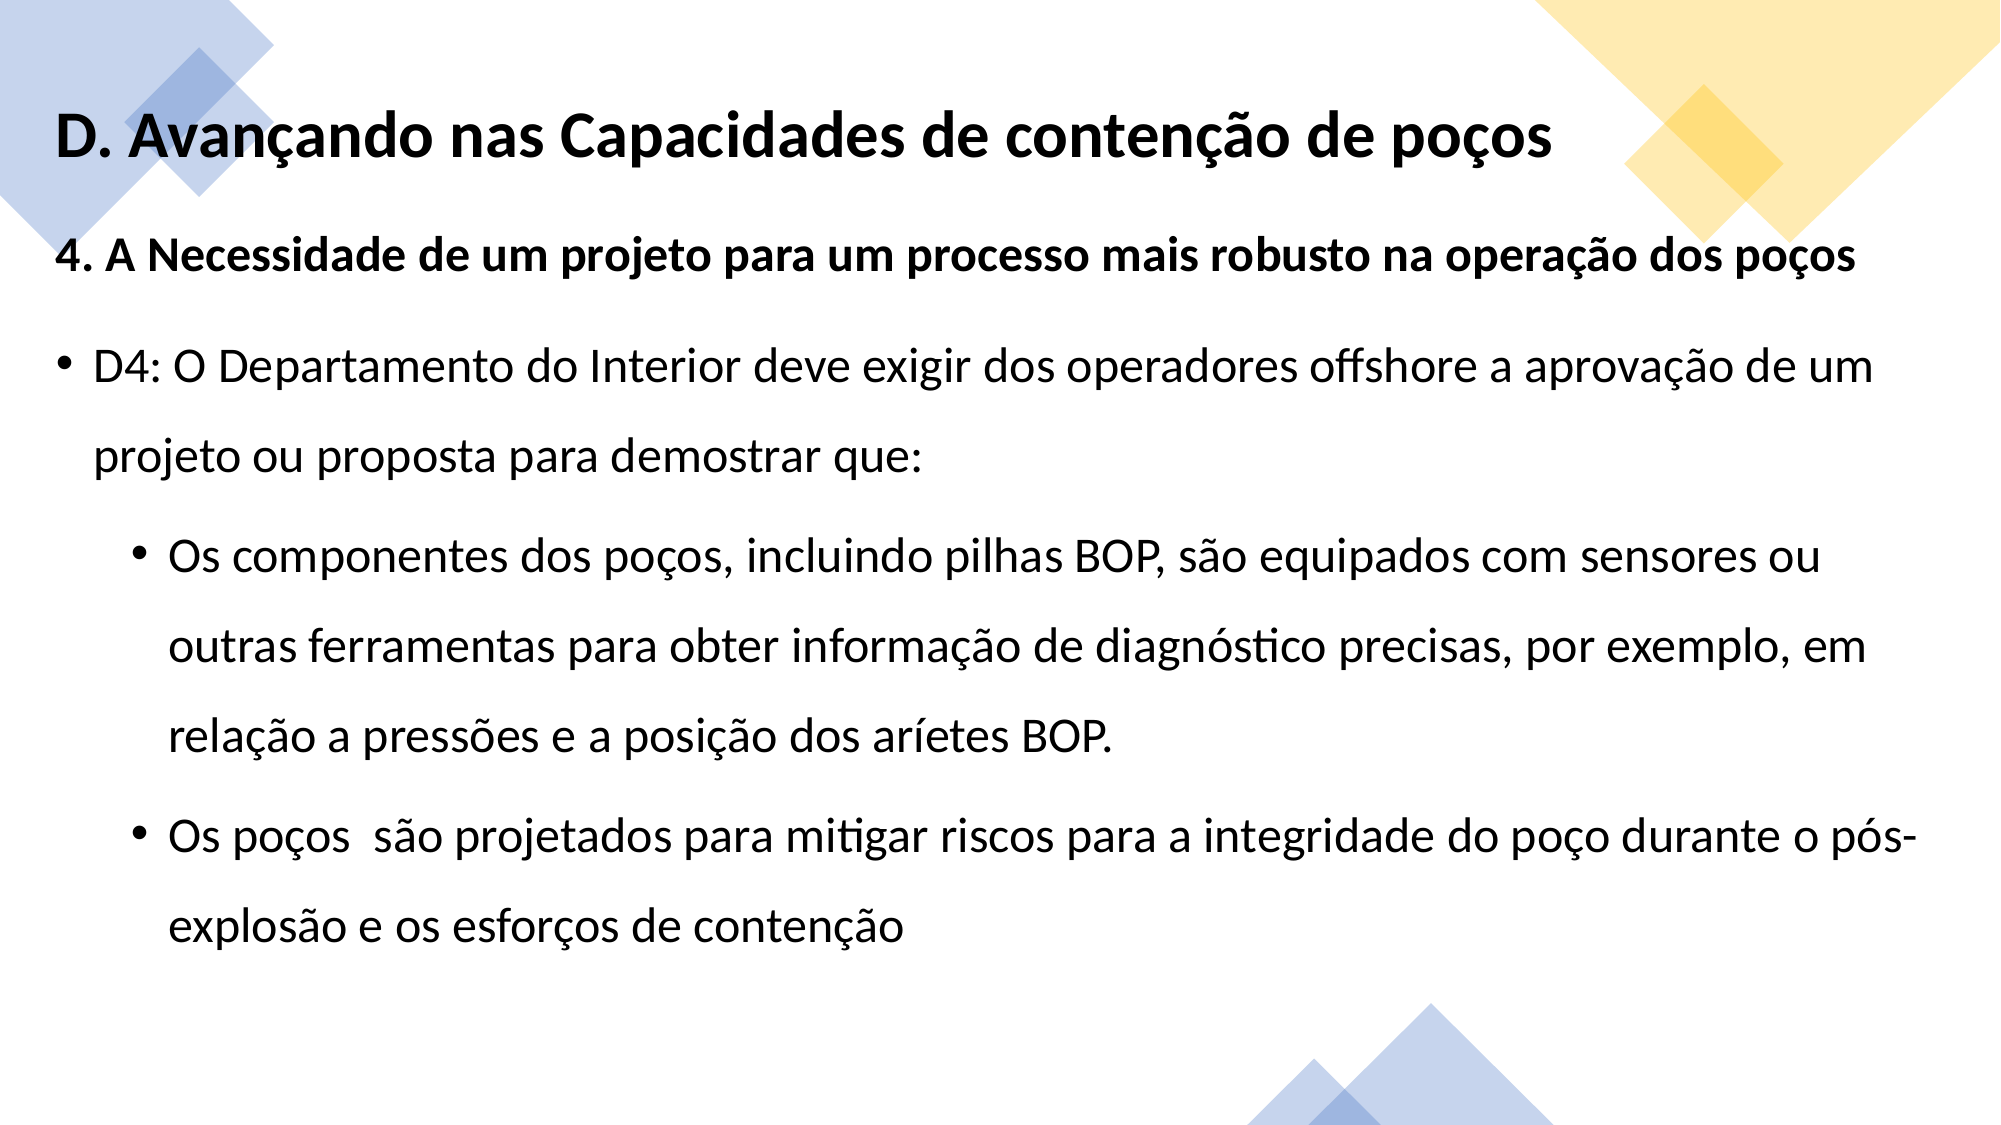

D. Avançando nas Capacidades de contenção de poços
4. A Necessidade de um projeto para um processo mais robusto na operação dos poços
D4: O Departamento do Interior deve exigir dos operadores offshore a aprovação de um projeto ou proposta para demostrar que:
Os componentes dos poços, incluindo pilhas BOP, são equipados com sensores ou outras ferramentas para obter informação de diagnóstico precisas, por exemplo, em relação a pressões e a posição dos aríetes BOP.
Os poços  são projetados para mitigar riscos para a integridade do poço durante o pós-explosão e os esforços de contenção